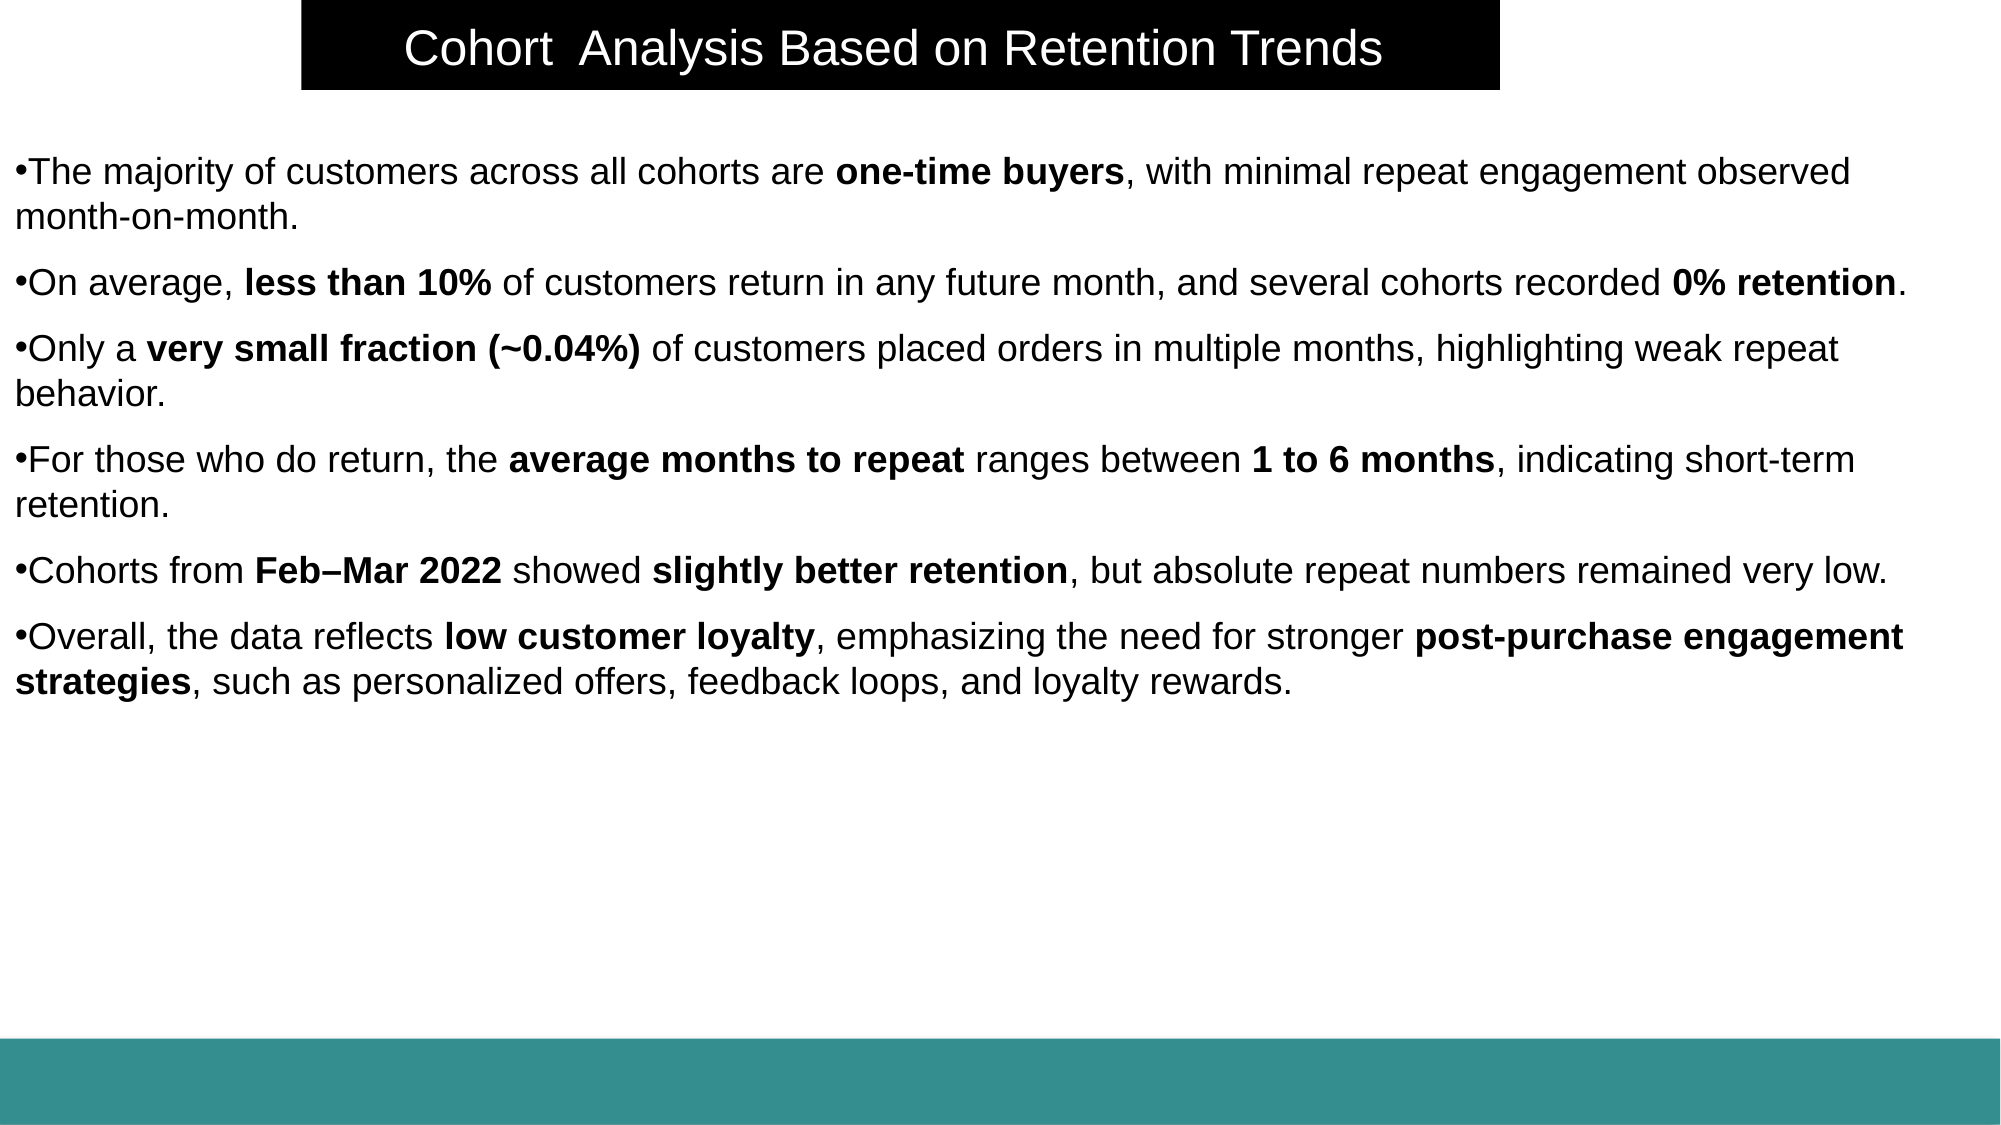

Cohort  Analysis Based on Retention Trends
The majority of customers across all cohorts are one-time buyers, with minimal repeat engagement observed month-on-month.
On average, less than 10% of customers return in any future month, and several cohorts recorded 0% retention.
Only a very small fraction (~0.04%) of customers placed orders in multiple months, highlighting weak repeat behavior.
For those who do return, the average months to repeat ranges between 1 to 6 months, indicating short-term retention.
Cohorts from Feb–Mar 2022 showed slightly better retention, but absolute repeat numbers remained very low.
Overall, the data reflects low customer loyalty, emphasizing the need for stronger post-purchase engagement strategies, such as personalized offers, feedback loops, and loyalty rewards.